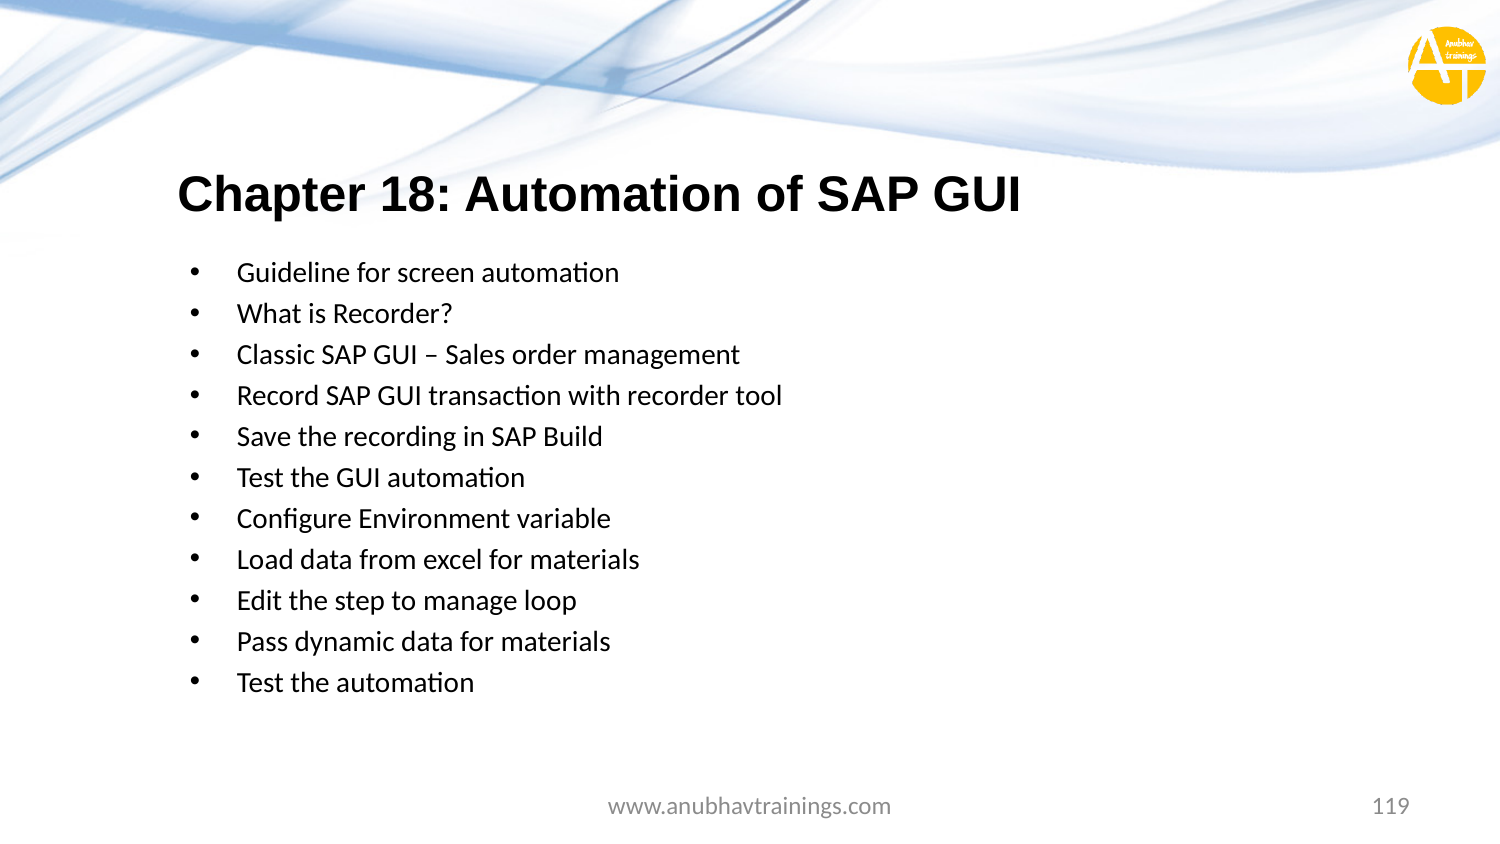

# Chapter 18: Automation of SAP GUI
Guideline for screen automation
What is Recorder?
Classic SAP GUI – Sales order management
Record SAP GUI transaction with recorder tool
Save the recording in SAP Build
Test the GUI automation
Configure Environment variable
Load data from excel for materials
Edit the step to manage loop
Pass dynamic data for materials
Test the automation

www.anubhavtrainings.com
119